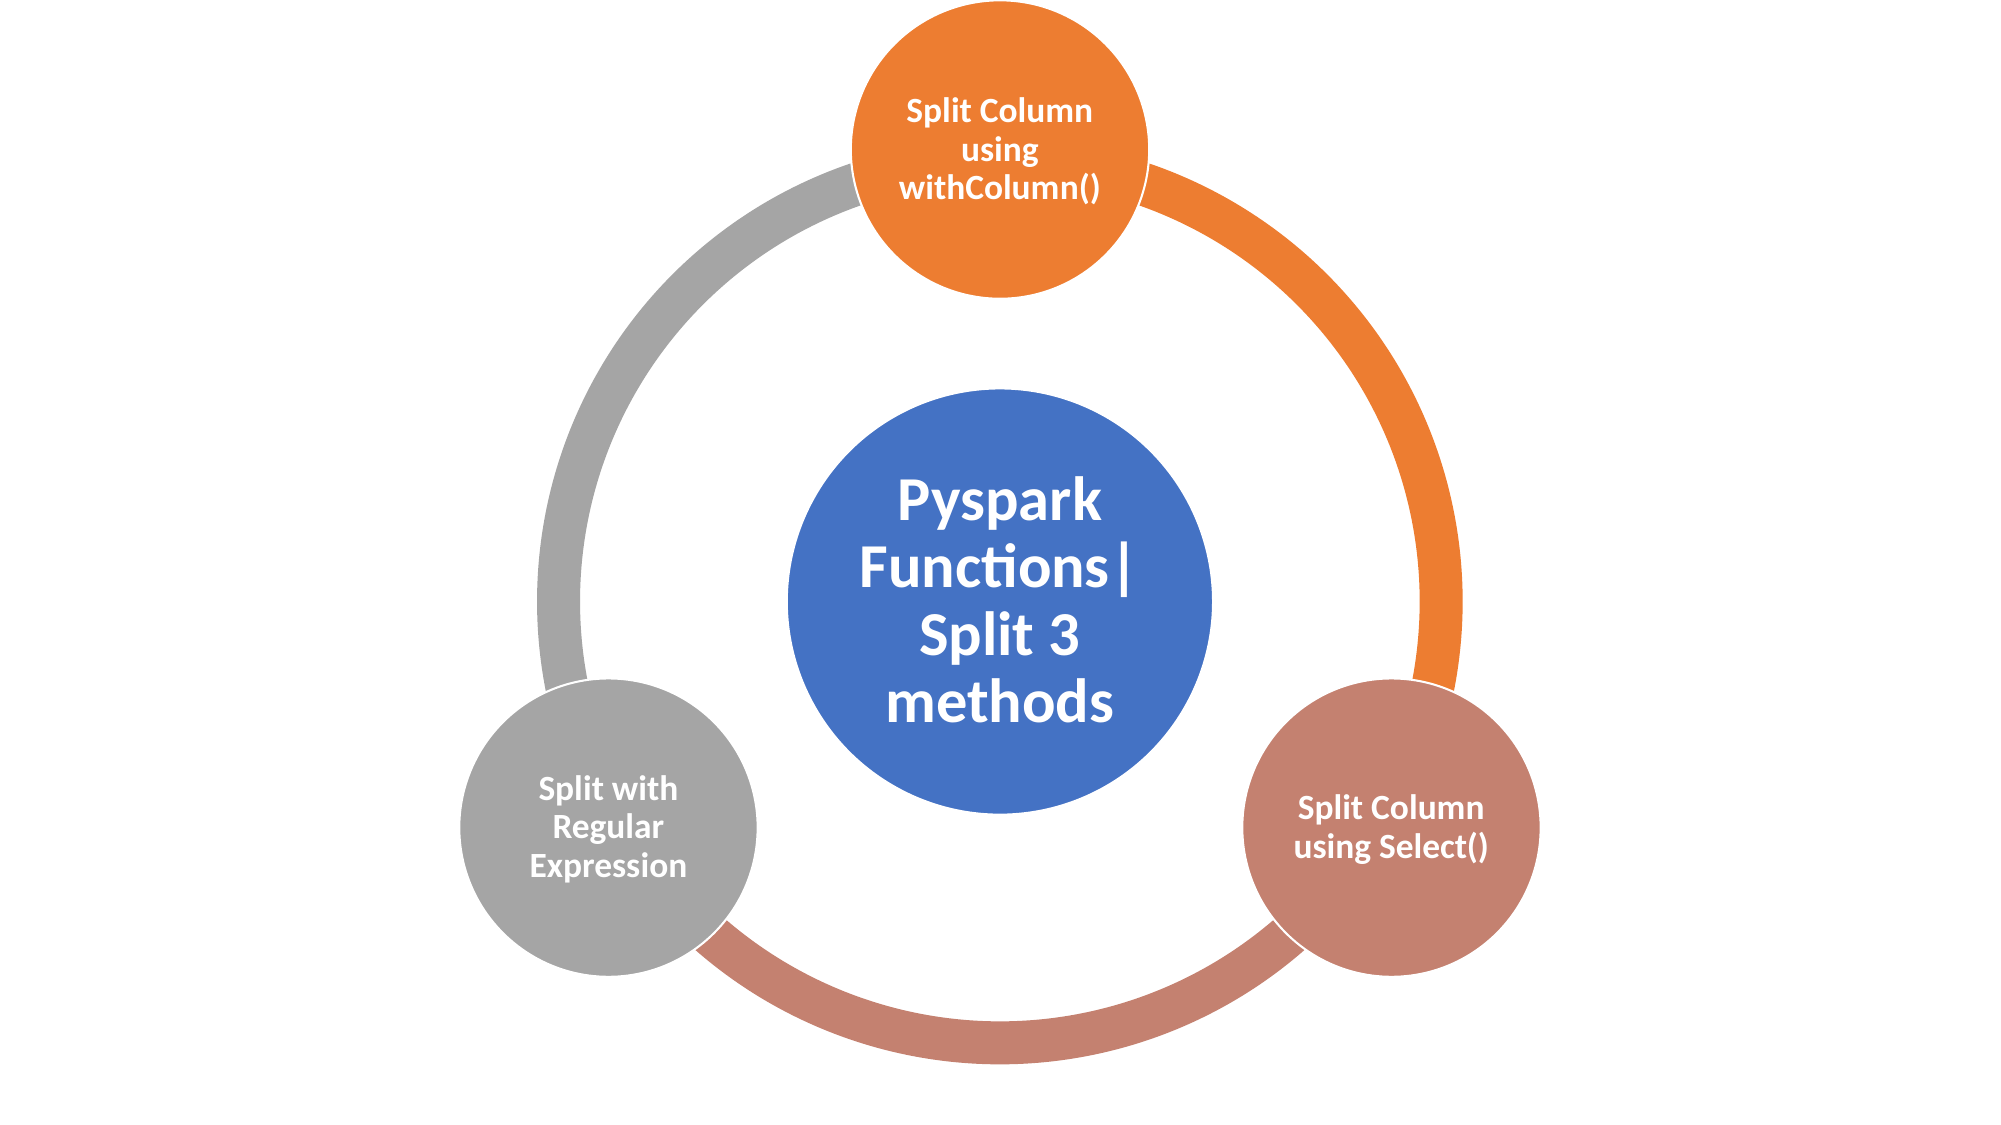

Pyspark Functions| Split 3 methods
Split Column using withColumn()
Split Column using Select()
Split with Regular Expression